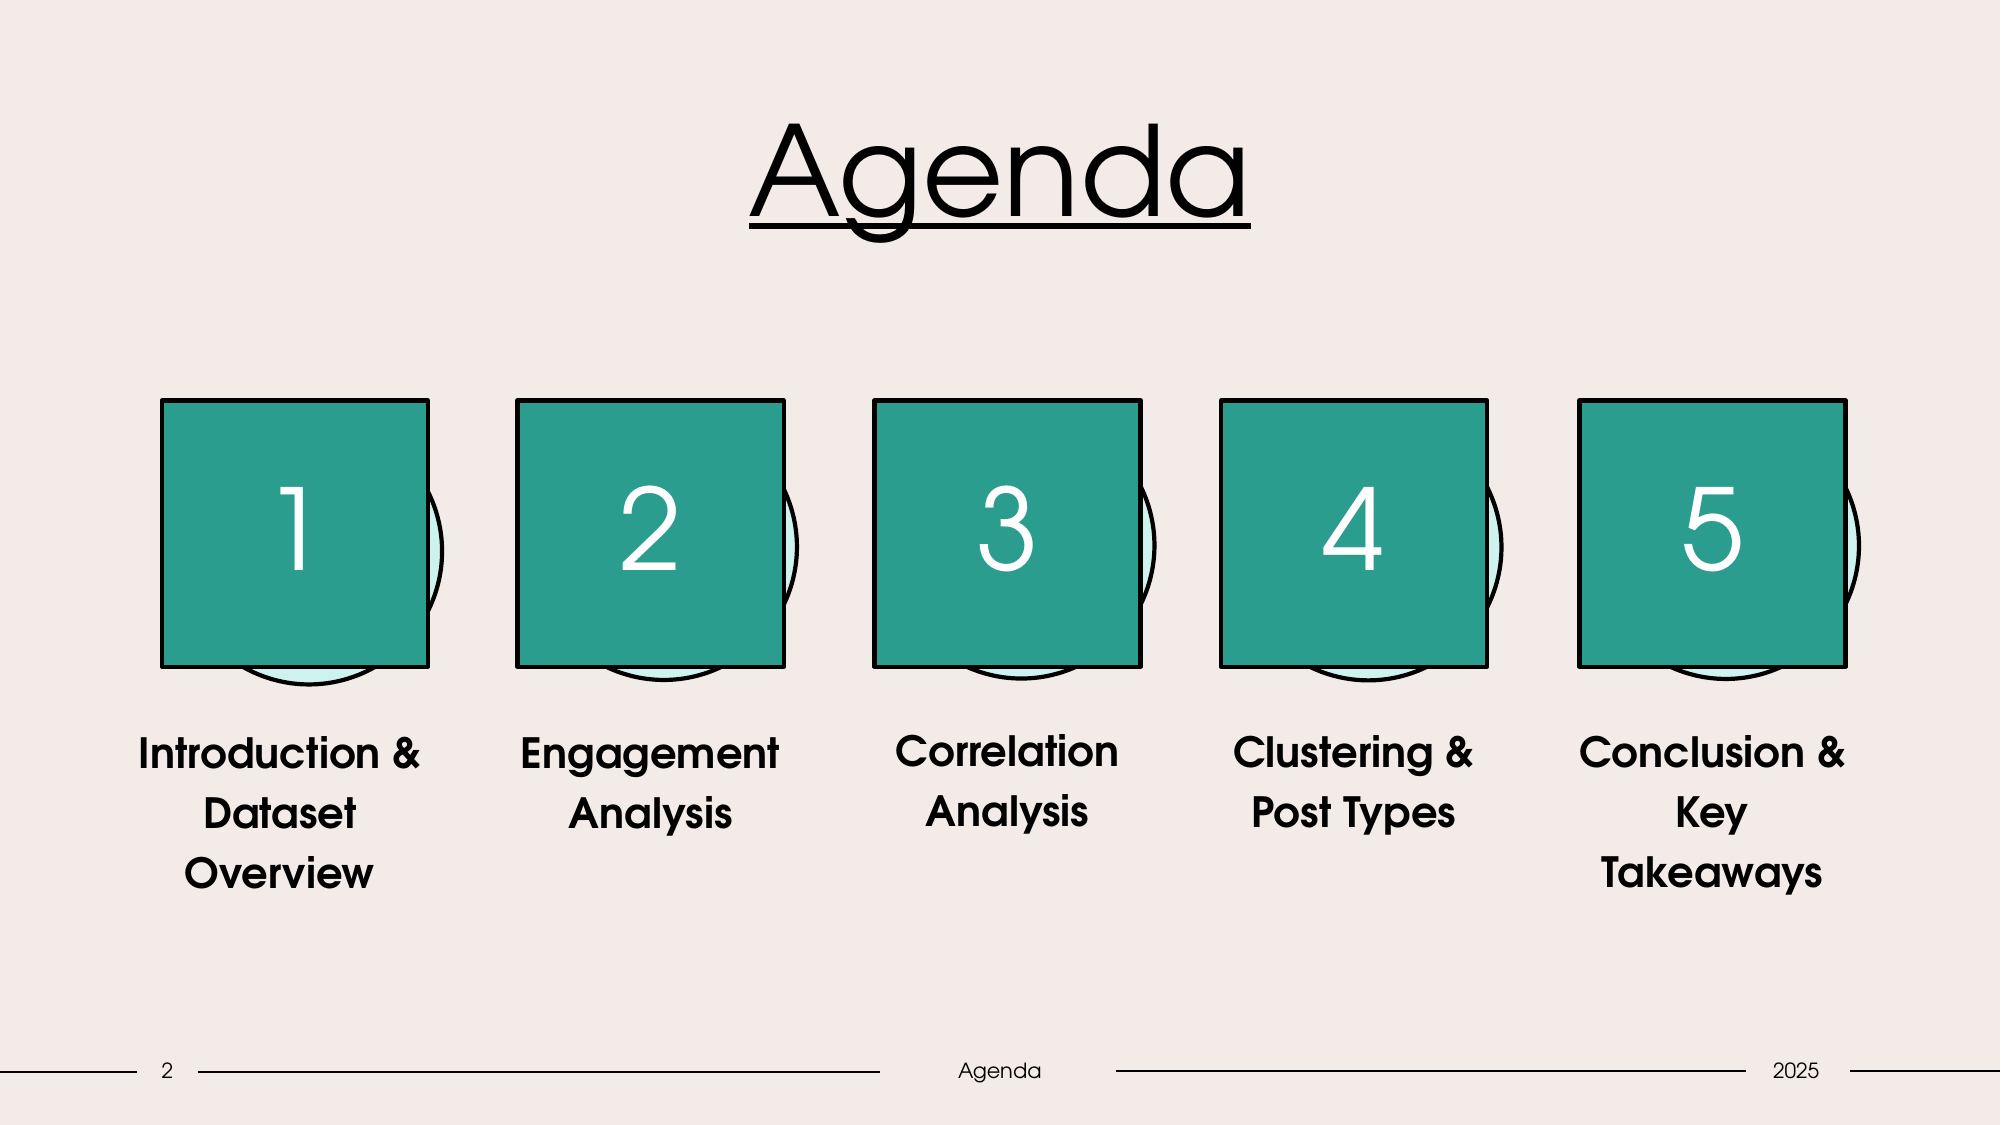

# Agenda
1
2
3
4
5
Correlation Analysis
Clustering & Post Types
Conclusion & Key Takeaways
Introduction & Dataset Overview
Engagement Analysis
2
Agenda
2025